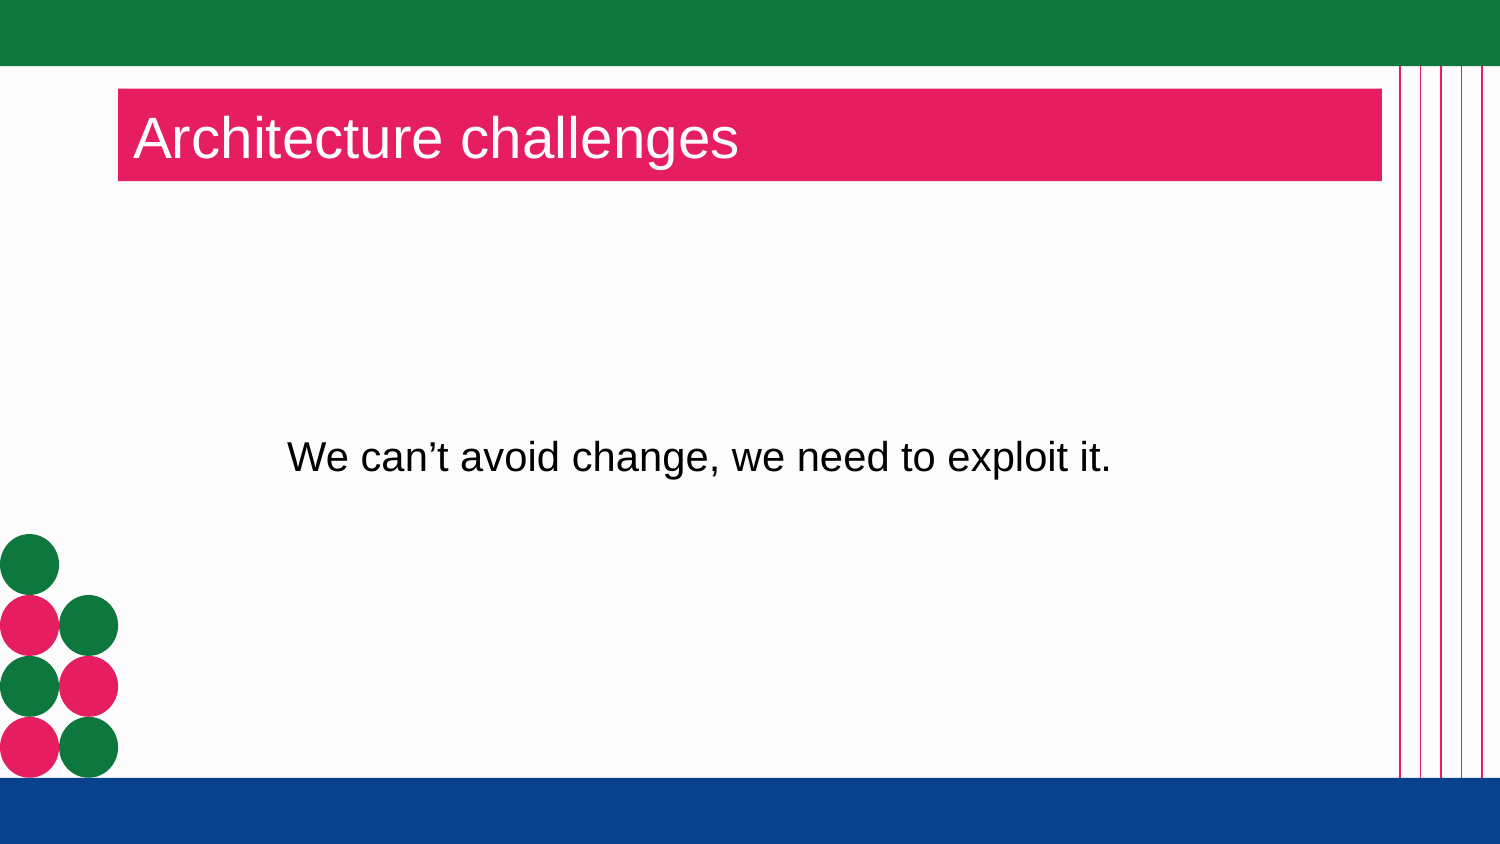

# Architecture challenges
We can’t avoid change, we need to exploit it.